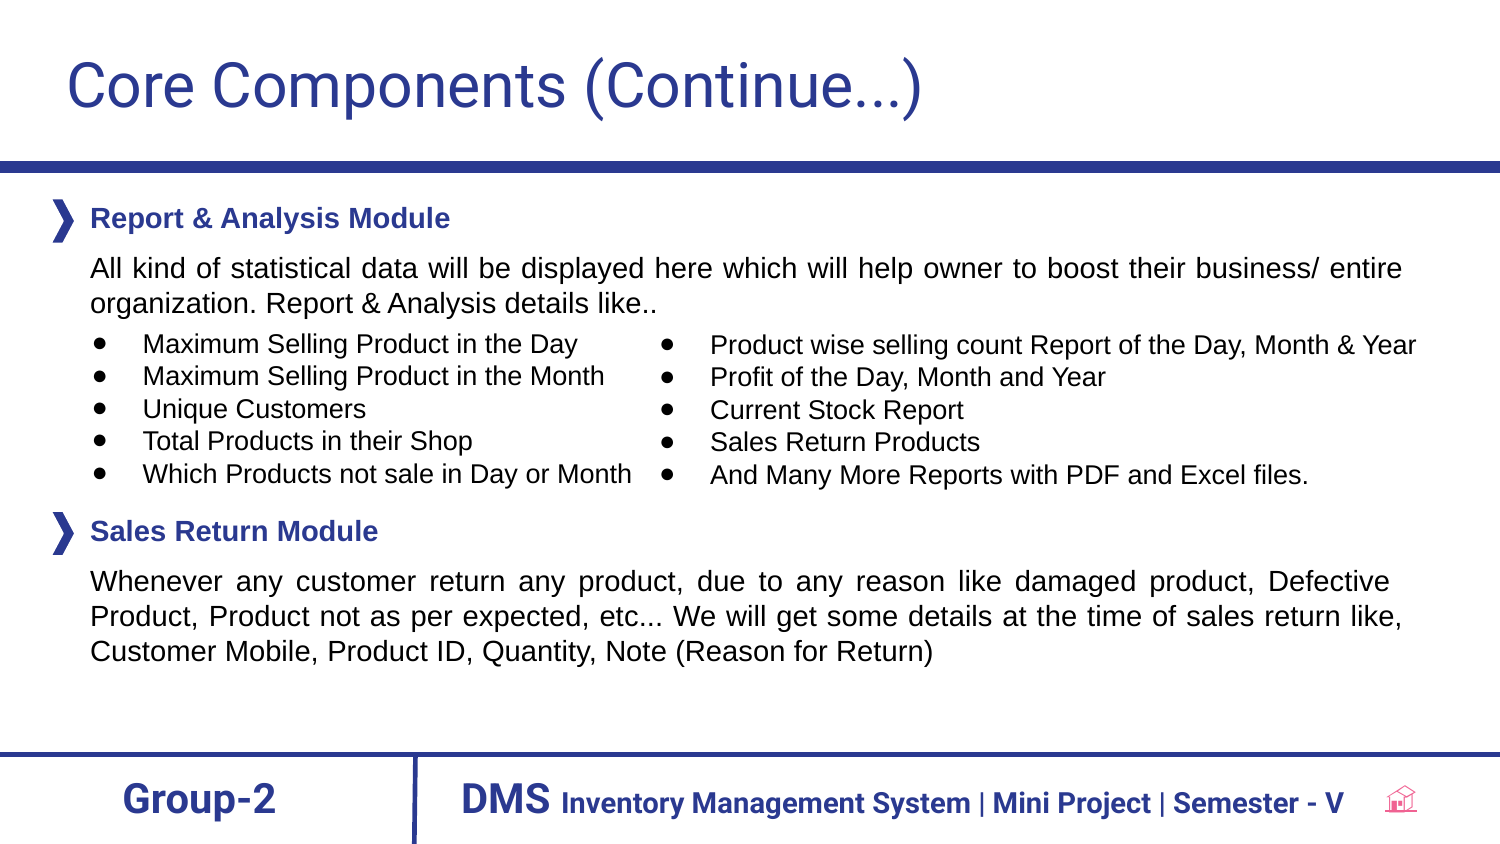

# Core Components (Continue...)
Report & Analysis Module

All kind of statistical data will be displayed here which will help owner to boost their business/ entire organization. Report & Analysis details like..

Maximum Selling Product in the Day
Maximum Selling Product in the Month
Unique Customers
Total Products in their Shop
Which Products not sale in Day or Month
Product wise selling count Report of the Day, Month & Year
Profit of the Day, Month and Year
Current Stock Report
Sales Return Products
And Many More Reports with PDF and Excel files.
Sales Return Module

Whenever any customer return any product, due to any reason like damaged product, Defective  Product, Product not as per expected, etc... We will get some details at the time of sales return like, Customer Mobile, Product ID, Quantity, Note (Reason for Return)
Group-2
  DMS Inventory Management System | Mini Project | Semester - V
🏠